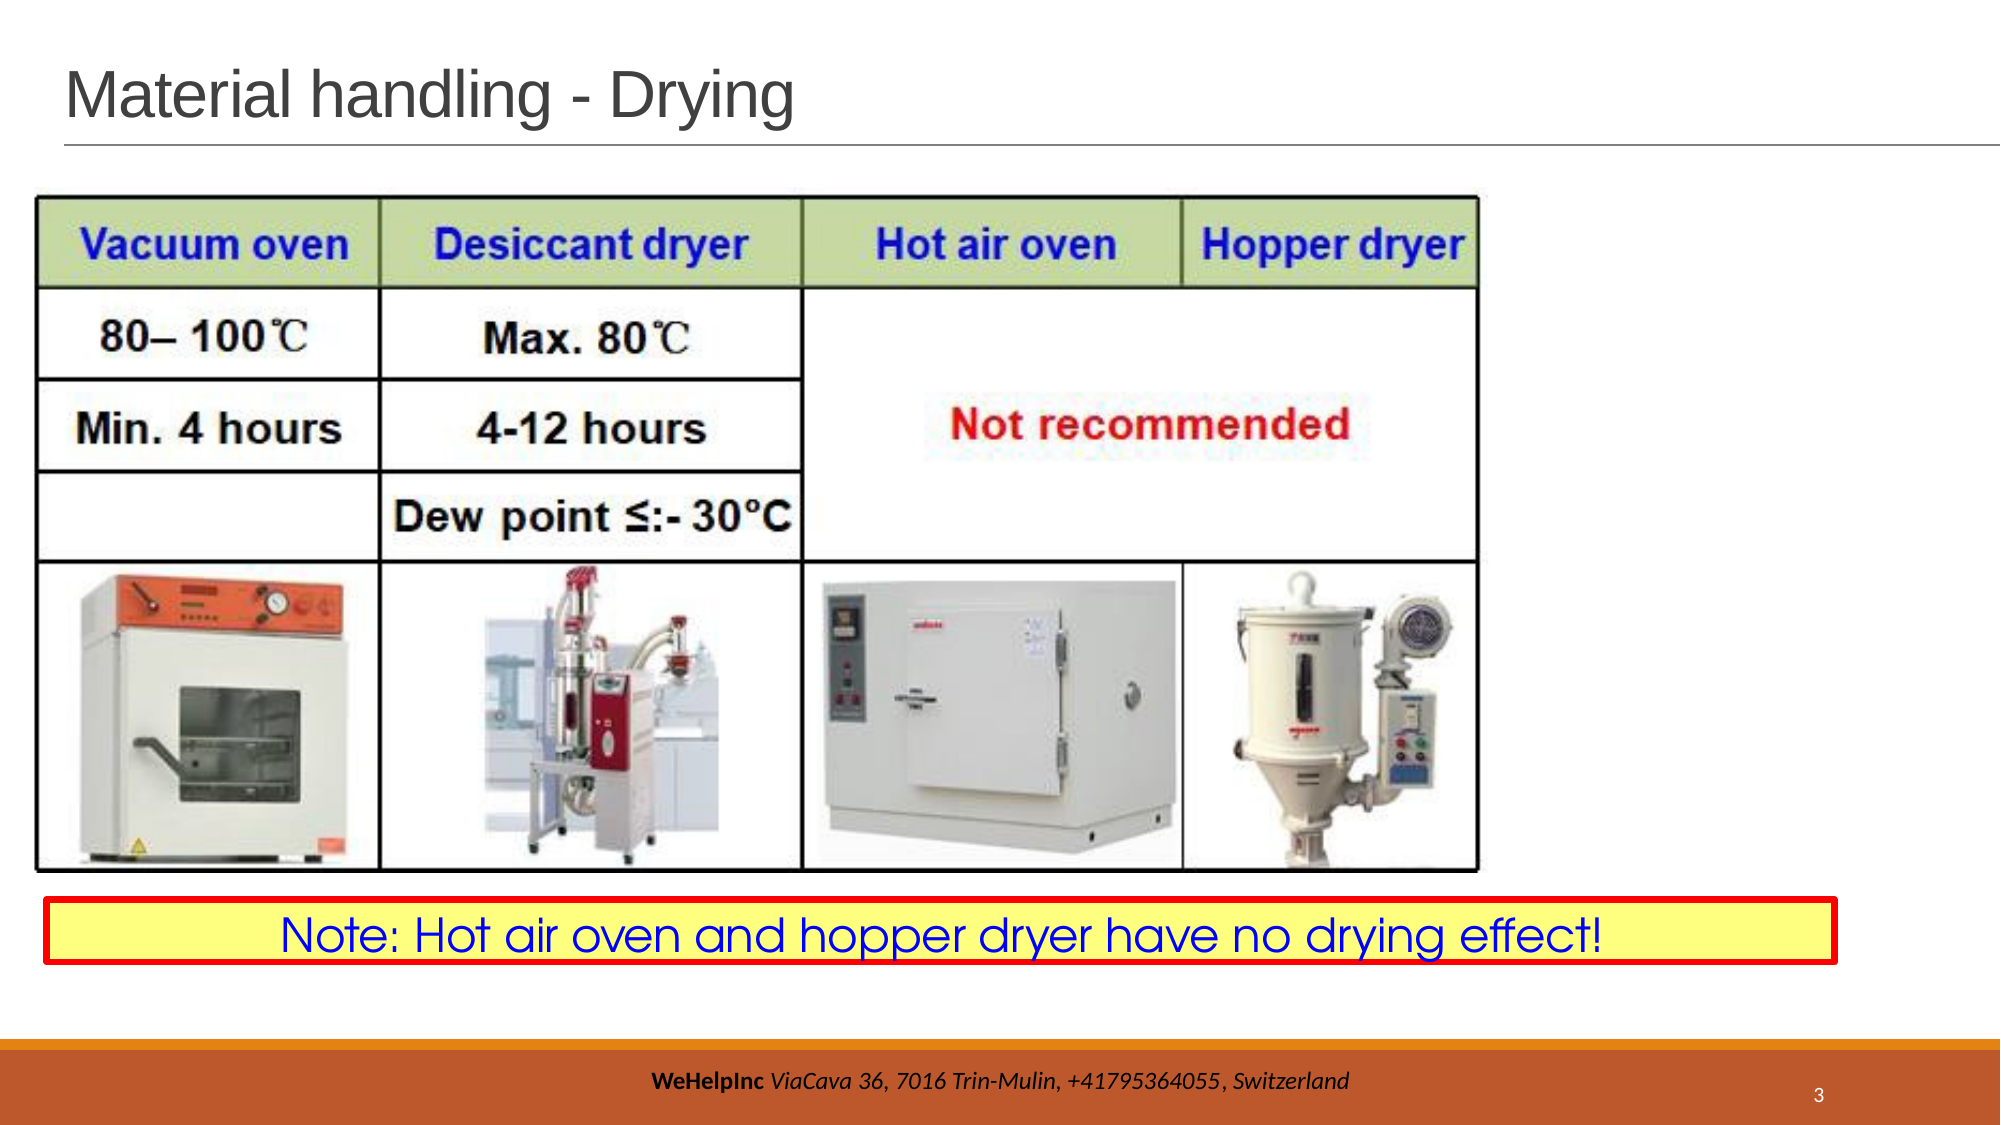

# Material handling - Drying

Note: Hot	air oven and hopper dryer have no drying effect!
3